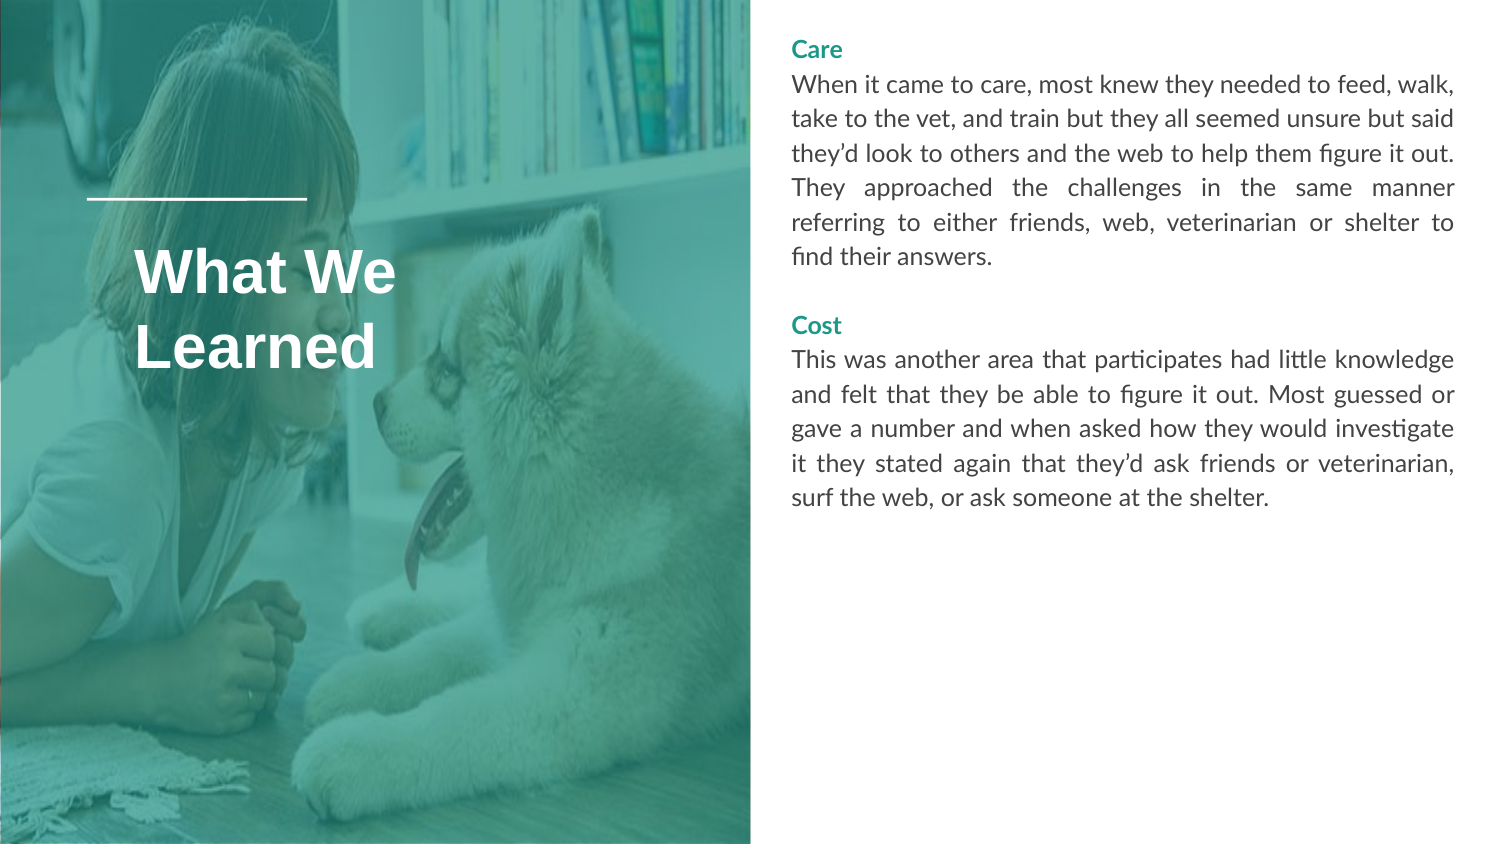

Care
When it came to care, most knew they needed to feed, walk, take to the vet, and train but they all seemed unsure but said they’d look to others and the web to help them figure it out. They approached the challenges in the same manner referring to either friends, web, veterinarian or shelter to find their answers.

Cost
This was another area that participates had little knowledge and felt that they be able to figure it out. Most guessed or gave a number and when asked how they would investigate it they stated again that they’d ask friends or veterinarian, surf the web, or ask someone at the shelter.

# What We Learned